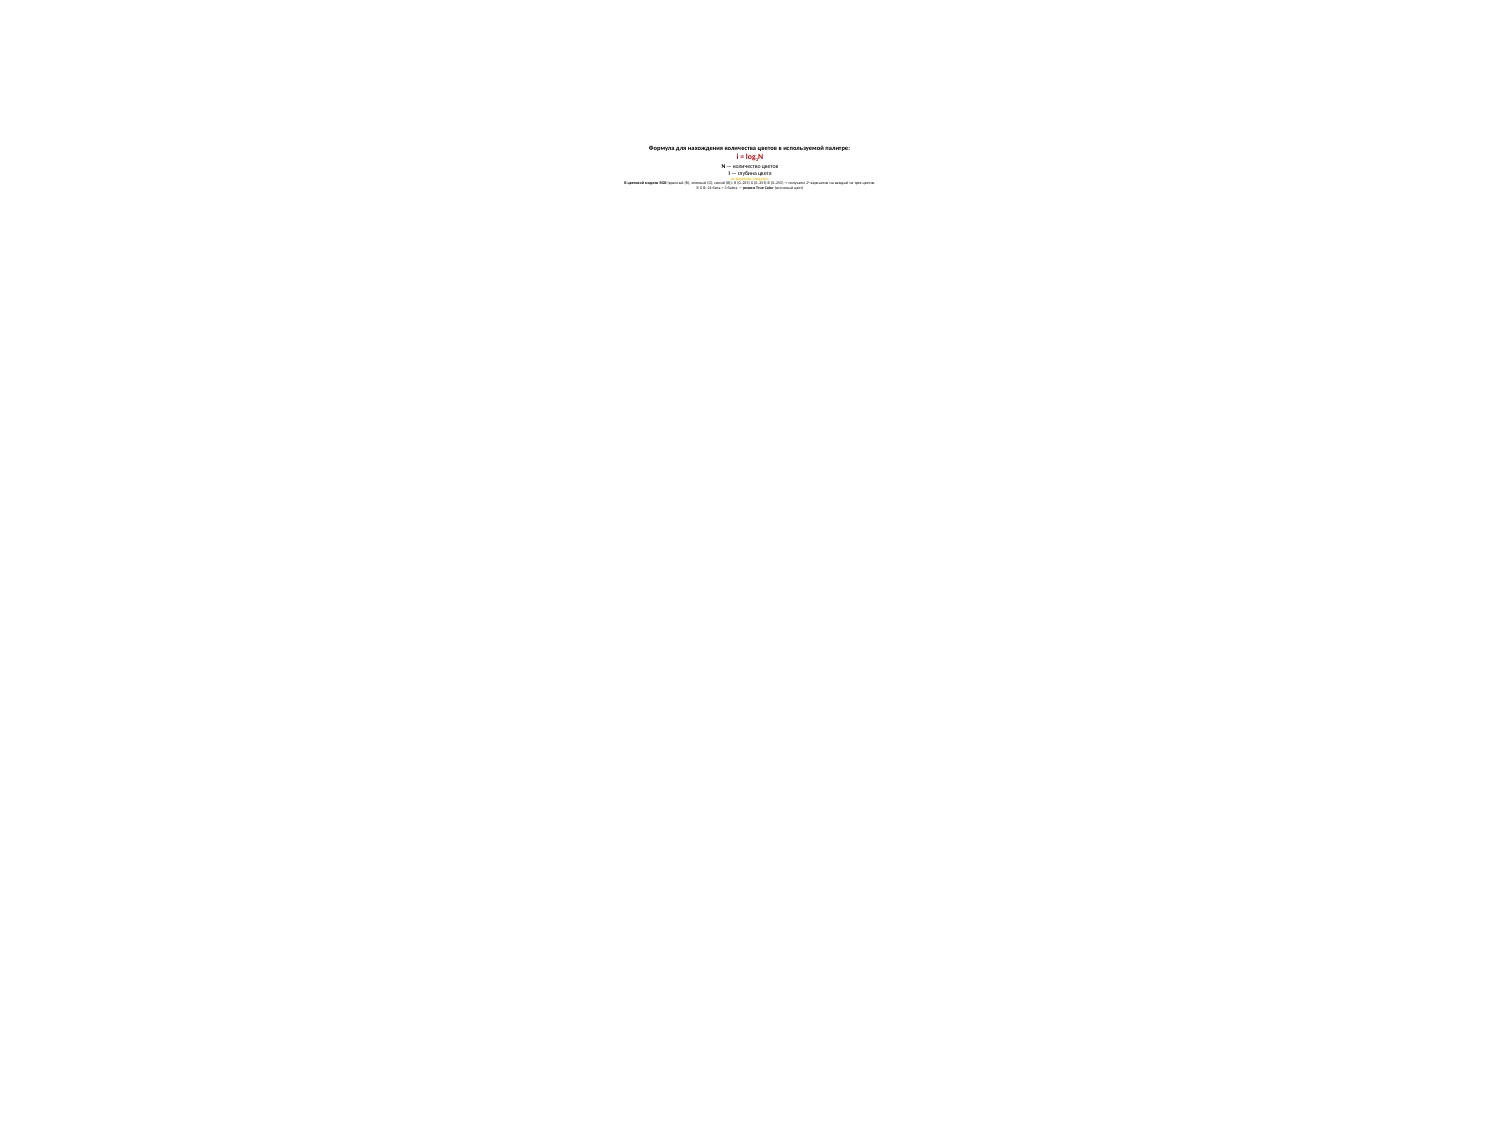

# Формула для нахождения количества цветов в используемой палитре: i = log2N N — количество цветов i — глубина цвета из формулы следует: В цветовой модели RGB (красный (R), зеленый (G), синий (B)): R (0..255) G (0..255) B (0..255) -> получаем 28 вариантов на каждый из трех цветов. R G B: 24 бита = 3 байта — режим True Color (истинный цвет)